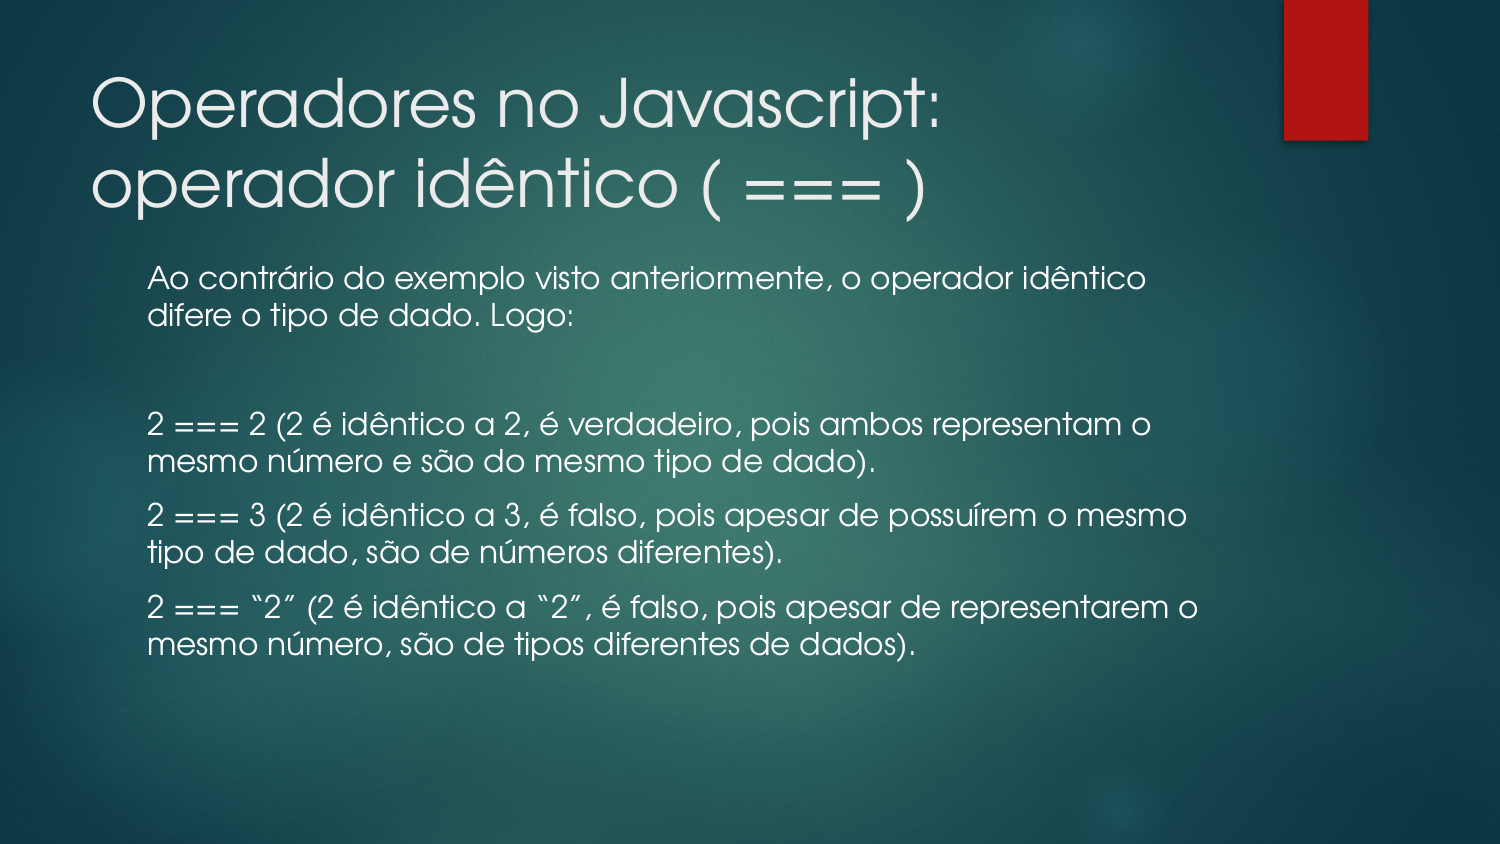

# Operadores no Javascript: operador idêntico ( === )
Ao contrário do exemplo visto anteriormente, o operador idêntico difere o tipo de dado. Logo:

2 === 2 (2 é idêntico a 2, é verdadeiro, pois ambos representam o mesmo número e são do mesmo tipo de dado).
2 === 3 (2 é idêntico a 3, é falso, pois apesar de possuírem o mesmo tipo de dado, são de números diferentes).
2 === “2” (2 é idêntico a “2”, é falso, pois apesar de representarem o mesmo número, são de tipos diferentes de dados).